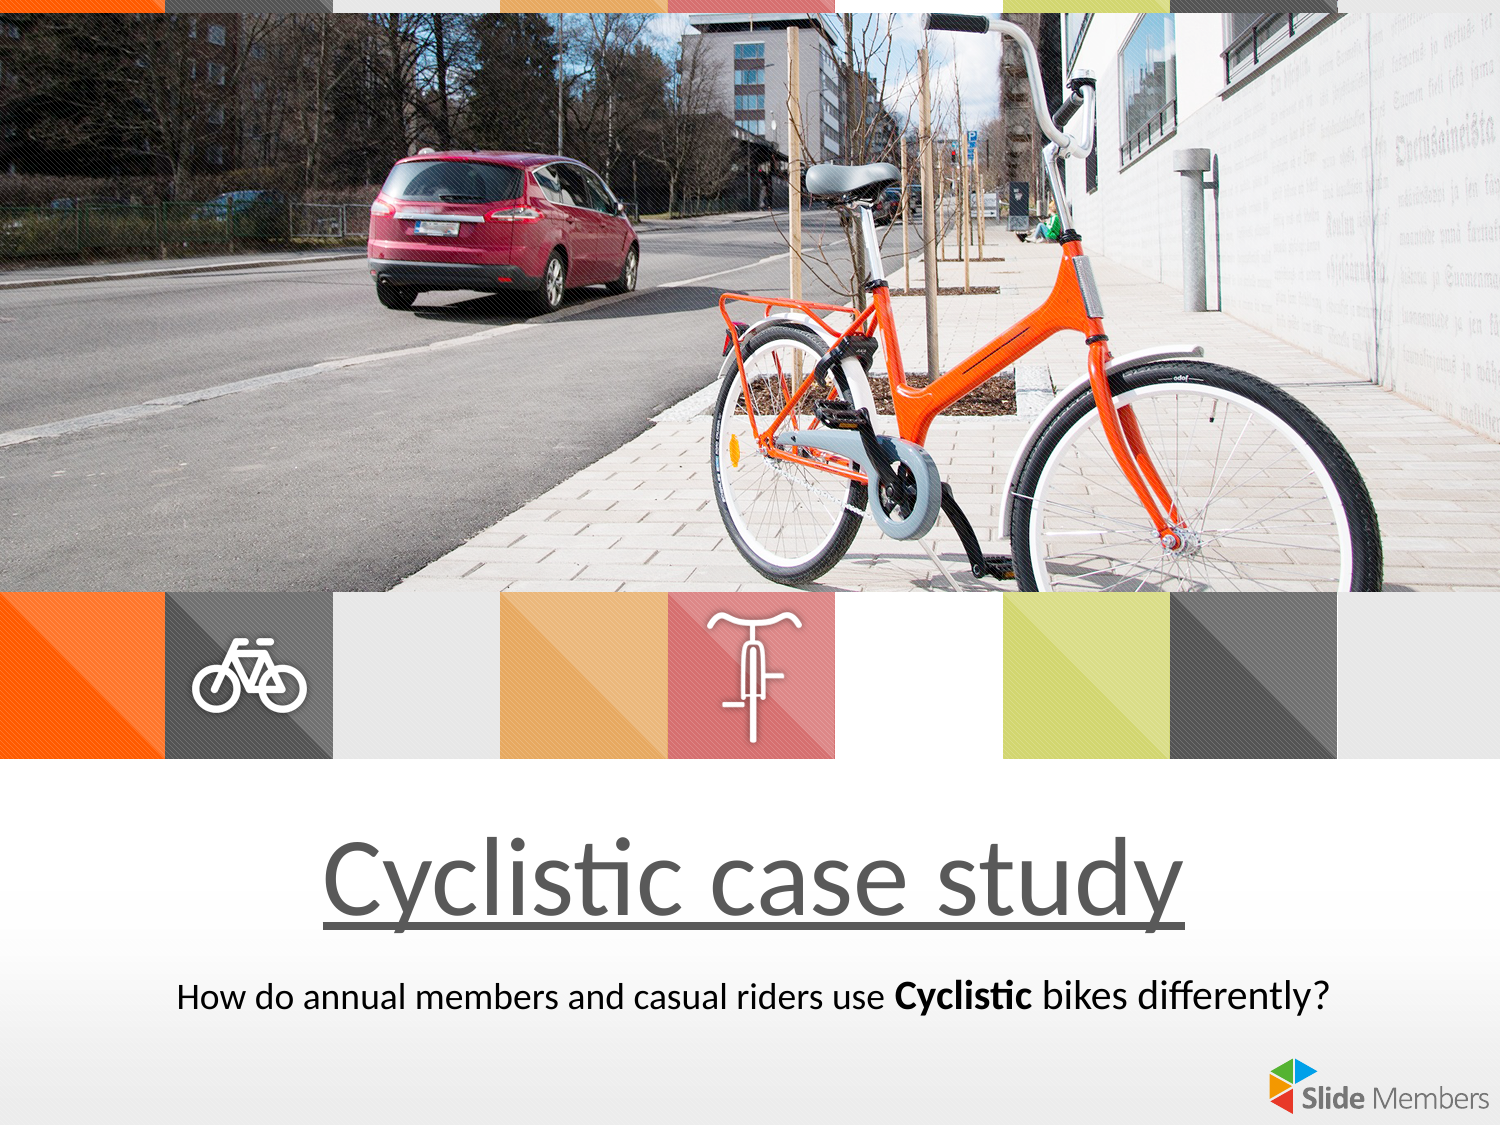

# Cyclistic case study

How do annual members and casual riders use Cyclistic bikes differently?